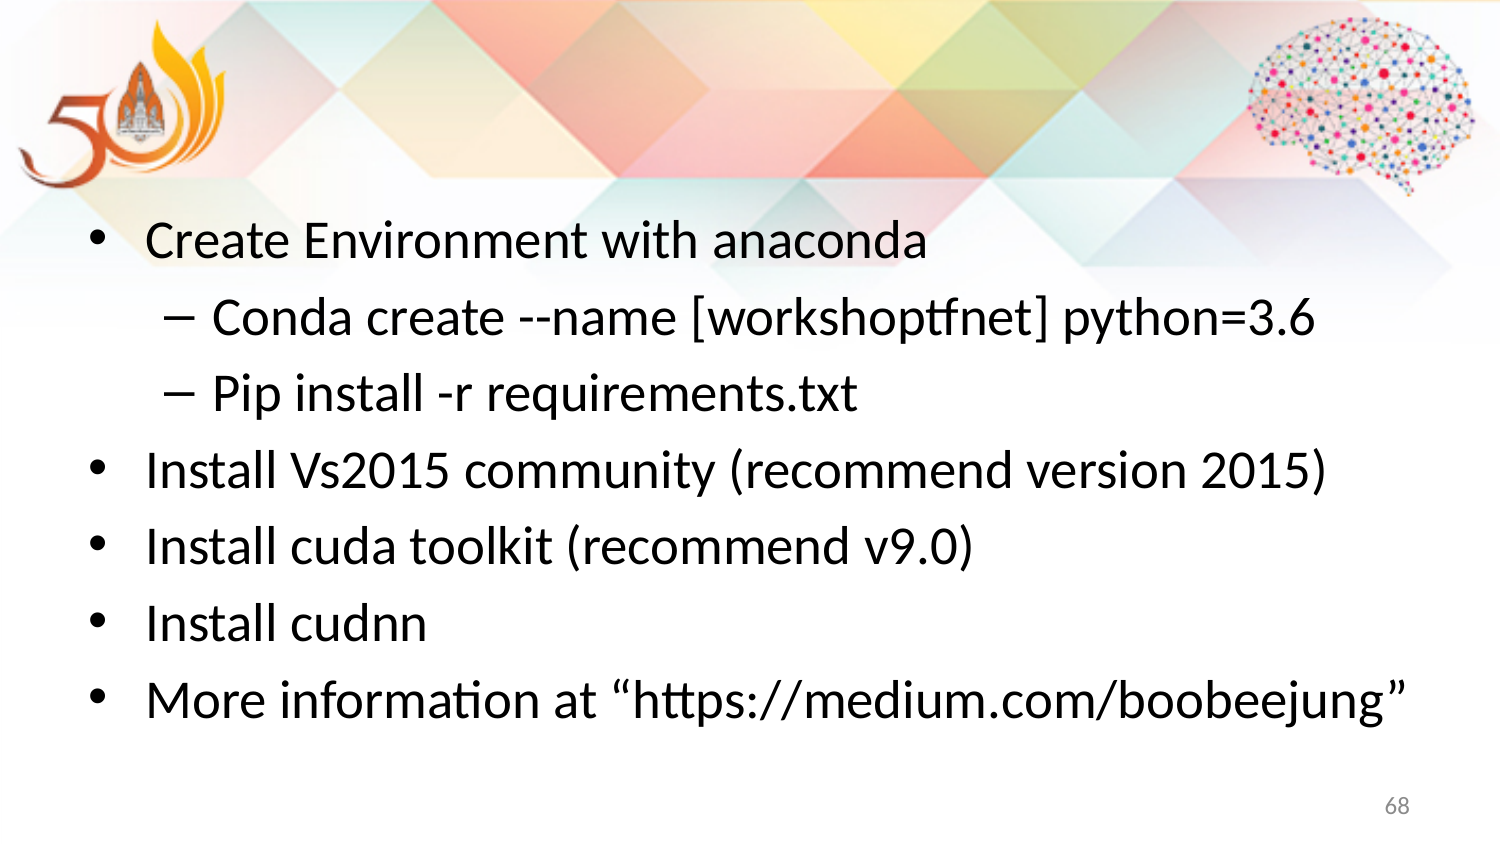

#
Create Environment with anaconda
Conda create --name [workshoptfnet] python=3.6
Pip install -r requirements.txt
Install Vs2015 community (recommend version 2015)
Install cuda toolkit (recommend v9.0)
Install cudnn
More information at “https://medium.com/boobeejung”
68